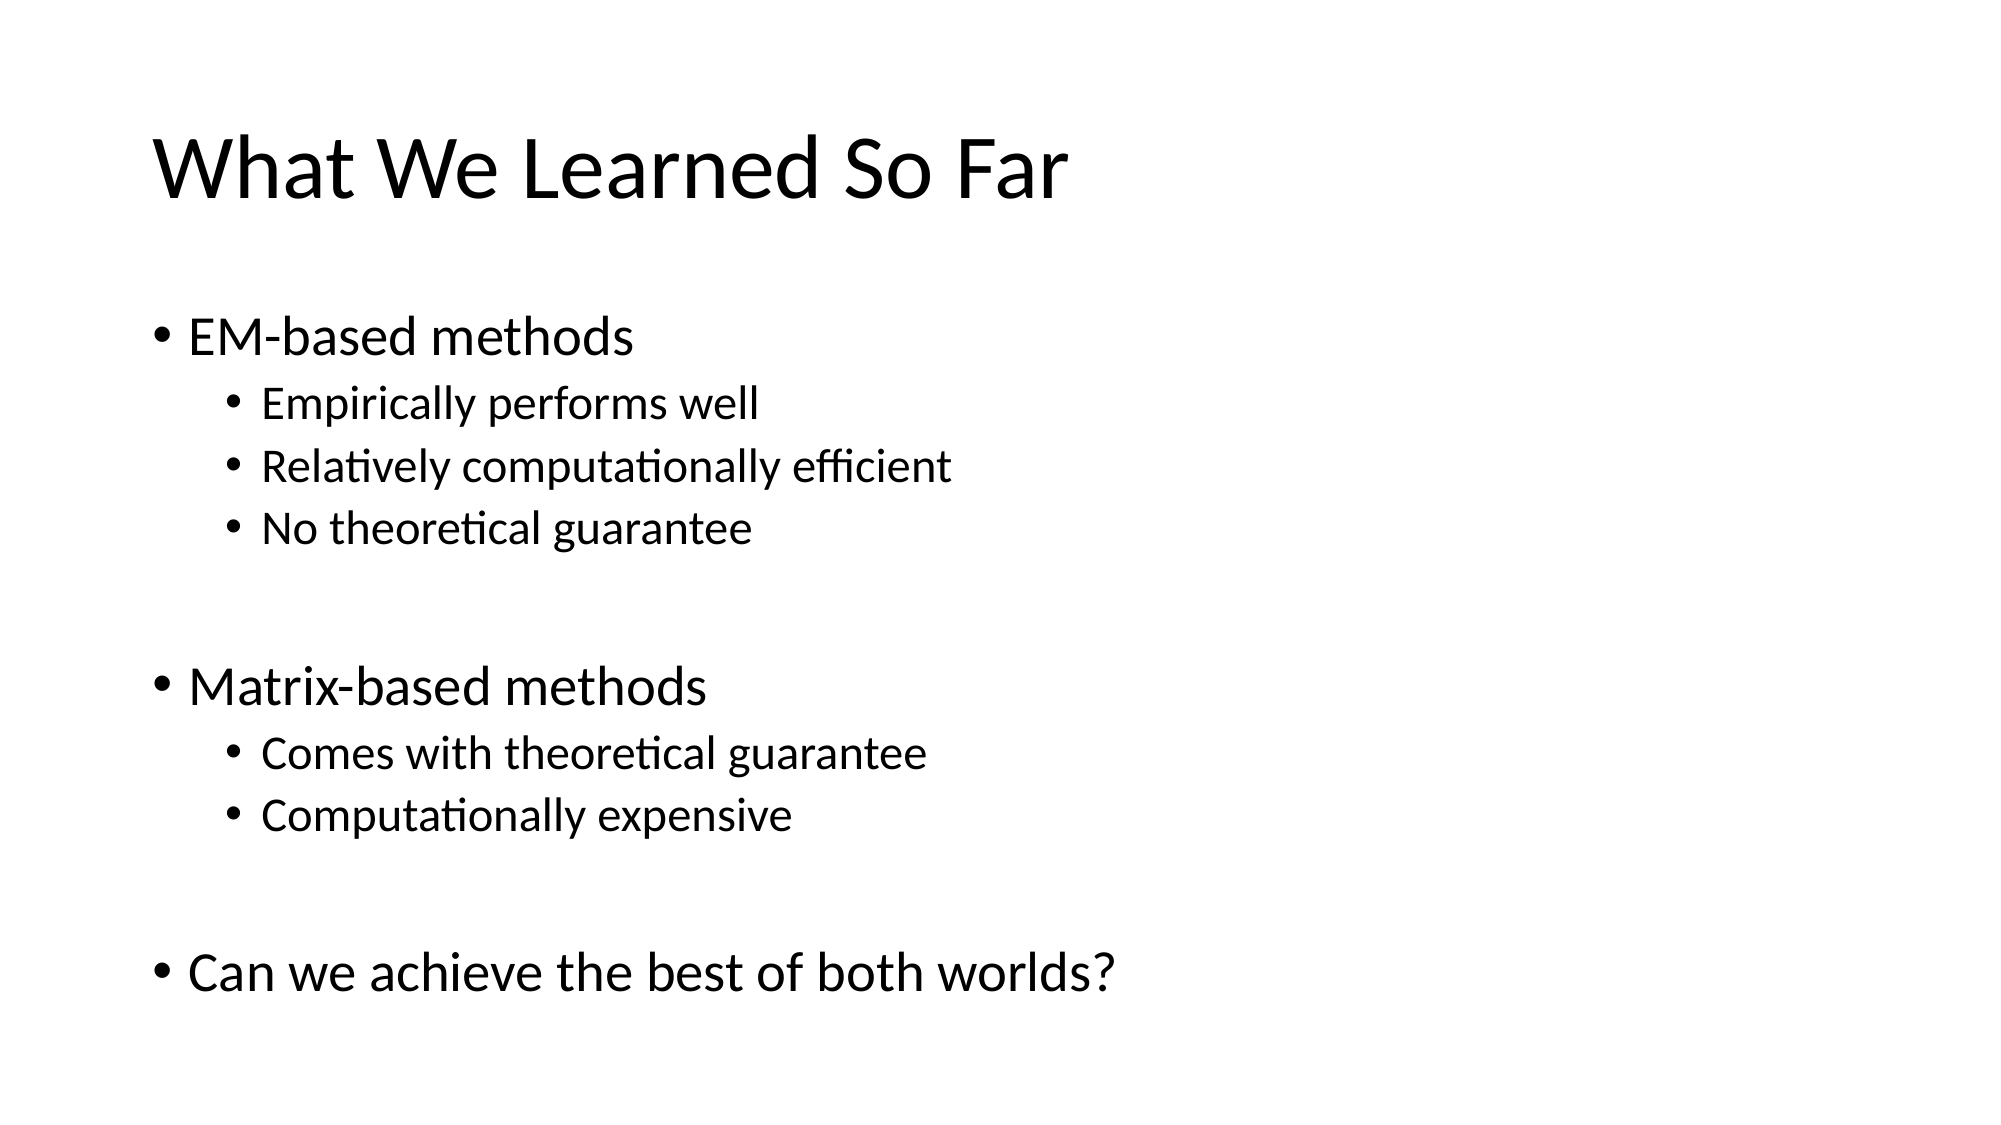

# What We Learned So Far
EM-based methods
Empirically performs well
Relatively computationally efficient
No theoretical guarantee

Matrix-based methods
Comes with theoretical guarantee
Computationally expensive

Can we achieve the best of both worlds?